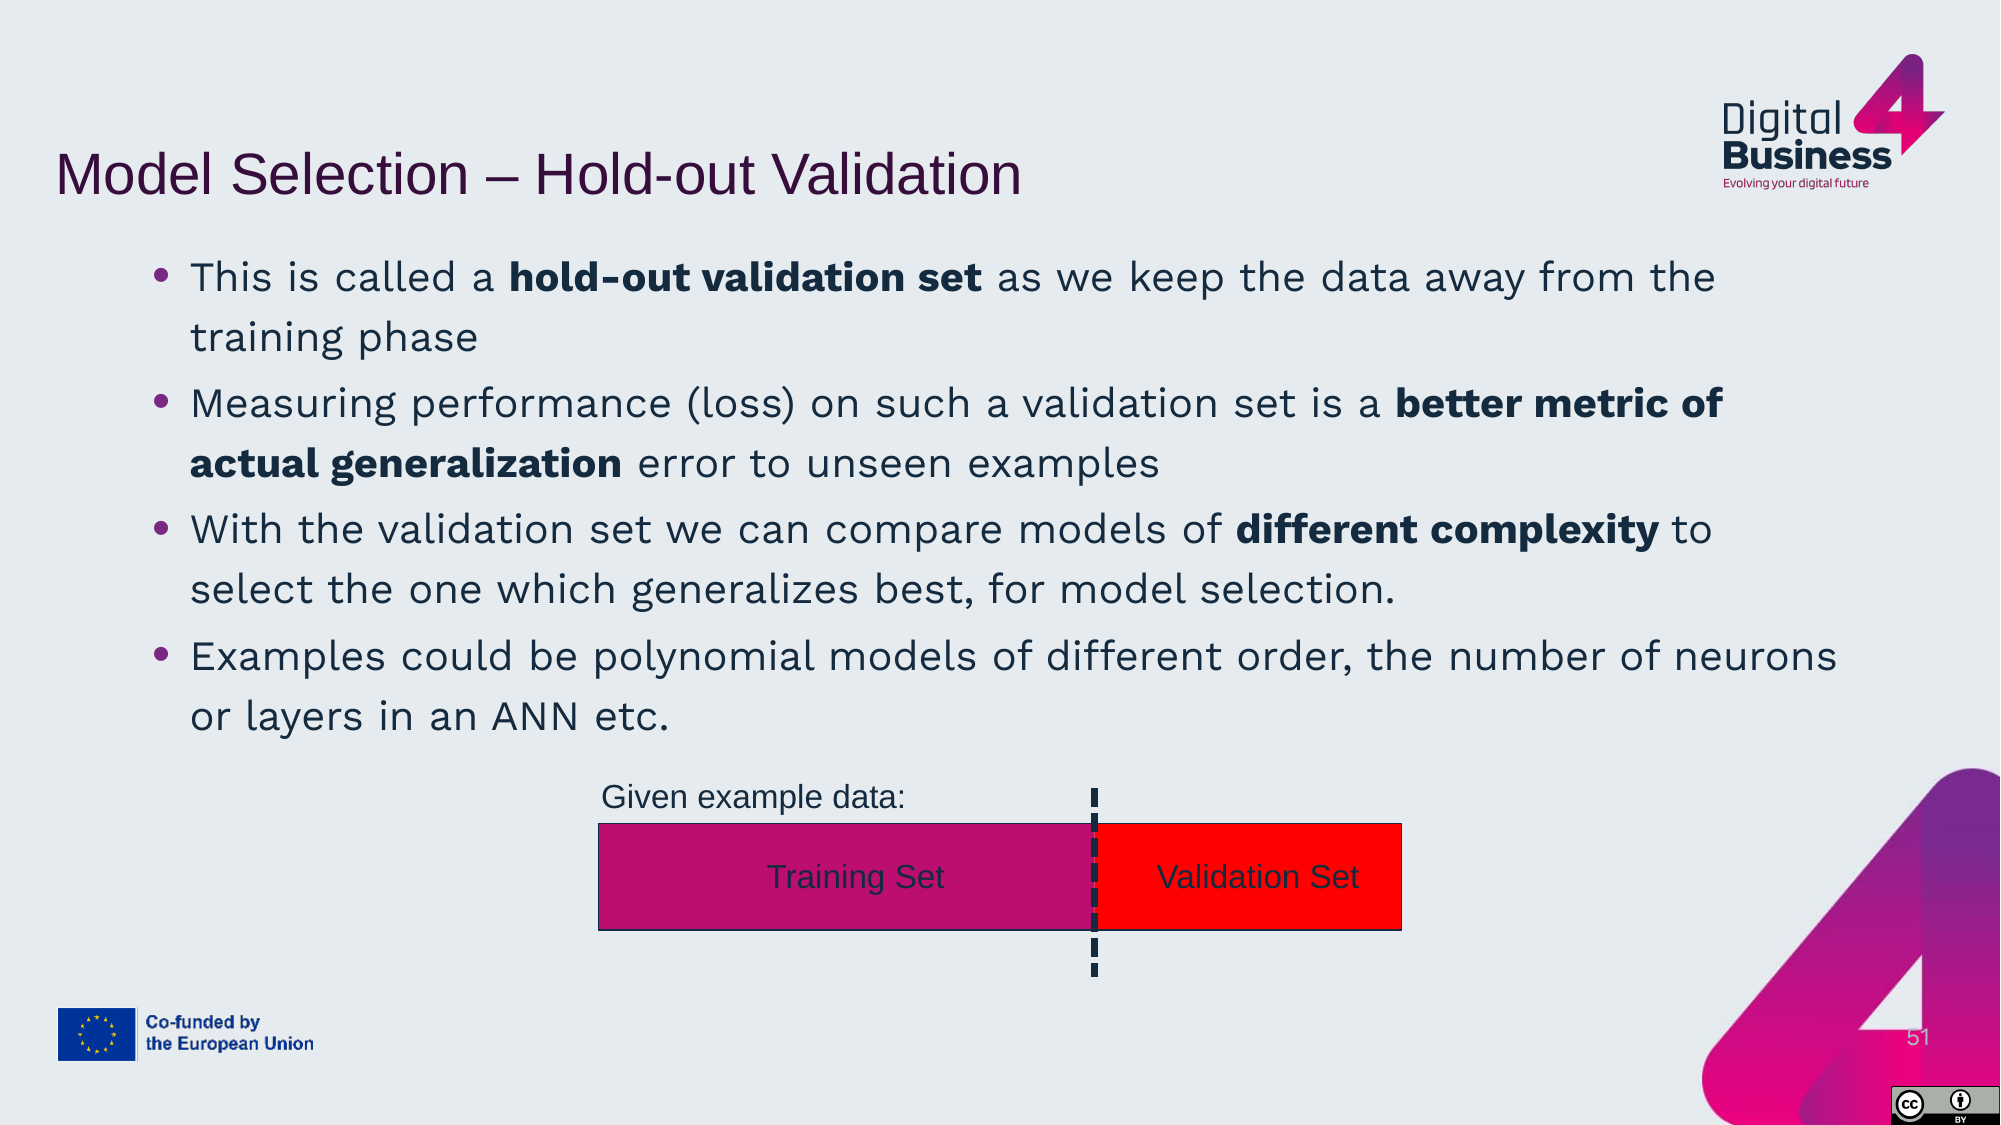

# Model Selection – Hold-out Validation
This is called a hold-out validation set as we keep the data away from the training phase
Measuring performance (loss) on such a validation set is a better metric of actual generalization error to unseen examples
With the validation set we can compare models of different complexity to select the one which generalizes best, for model selection.
Examples could be polynomial models of different order, the number of neurons or layers in an ANN etc.
Given example data:

Training Set
Validation Set
51